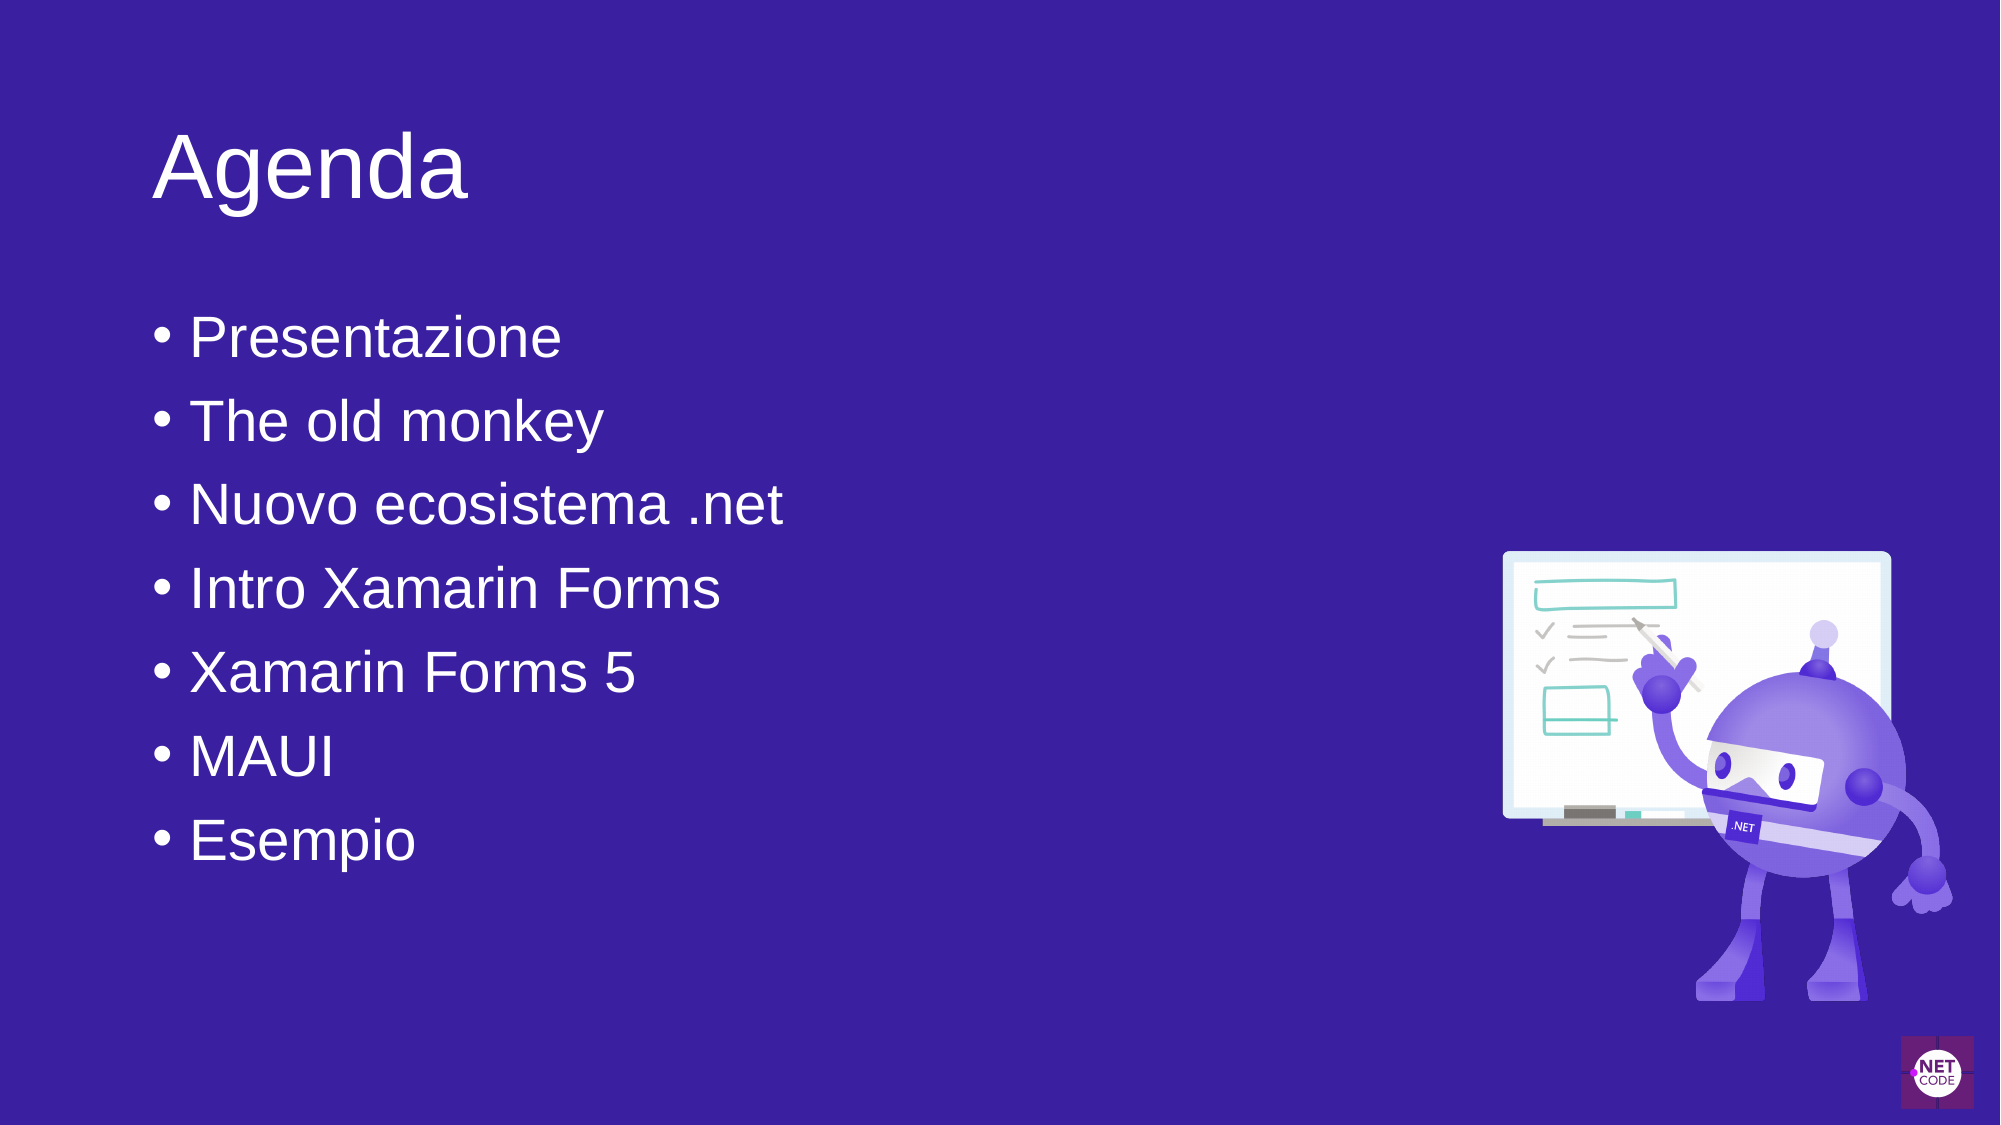

# Agenda
Presentazione
The old monkey
Nuovo ecosistema .net
Intro Xamarin Forms
Xamarin Forms 5
MAUI
Esempio